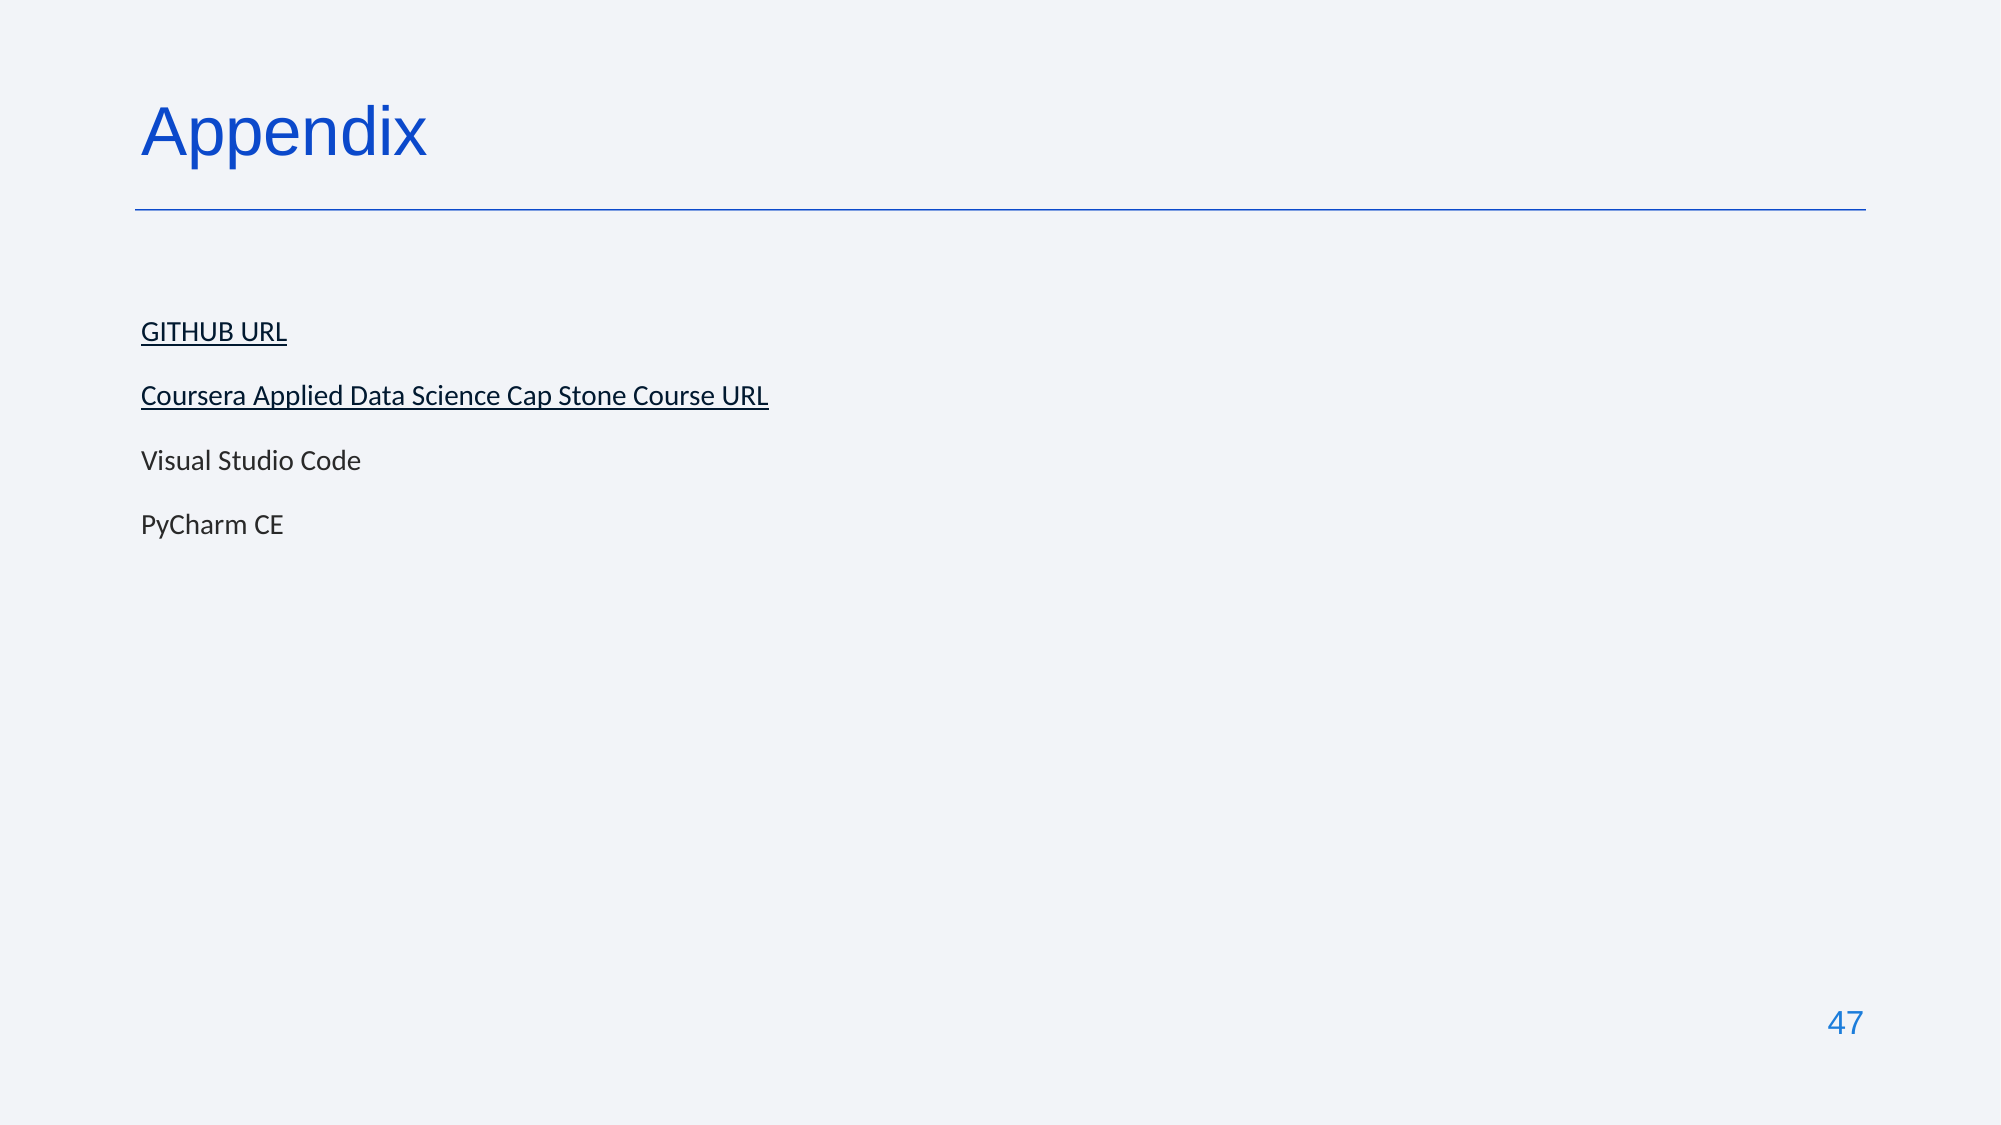

Appendix
GITHUB URL
Coursera Applied Data Science Cap Stone Course URL
Visual Studio Code
PyCharm CE
47